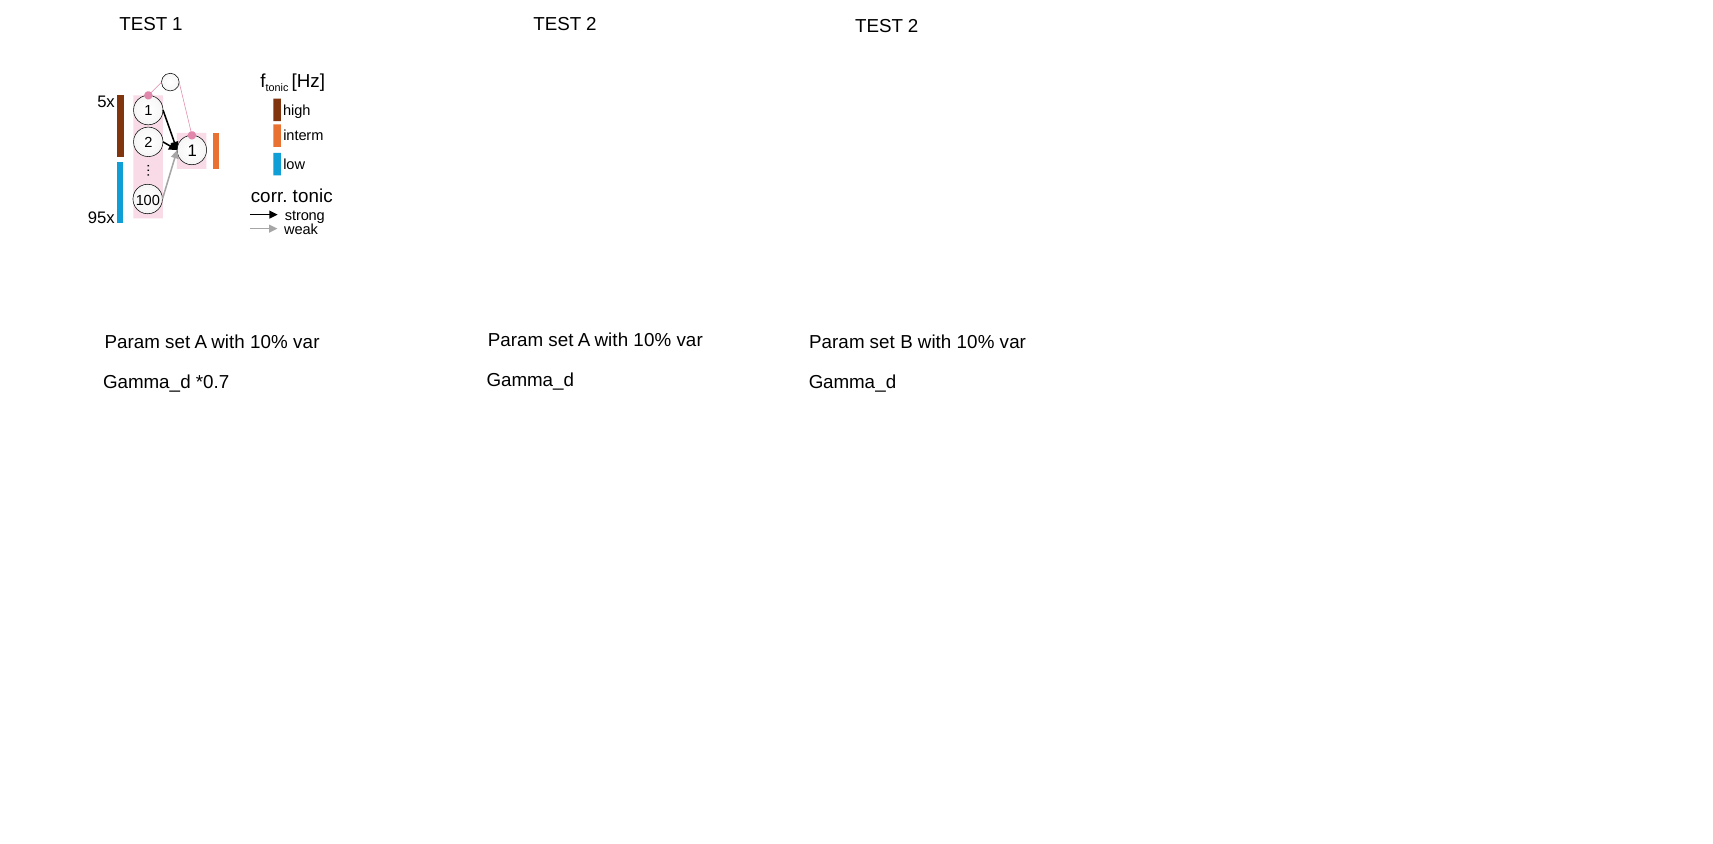

TEST 1
TEST 2
TEST 2
ftonic [Hz]

5x
high

1

interm
2

1
low
…

corr. tonic
100

strong
95x
weak
Param set A with 10% var
Param set A with 10% var
Param set B with 10% var
Gamma_d
Gamma_d *0.7
Gamma_d